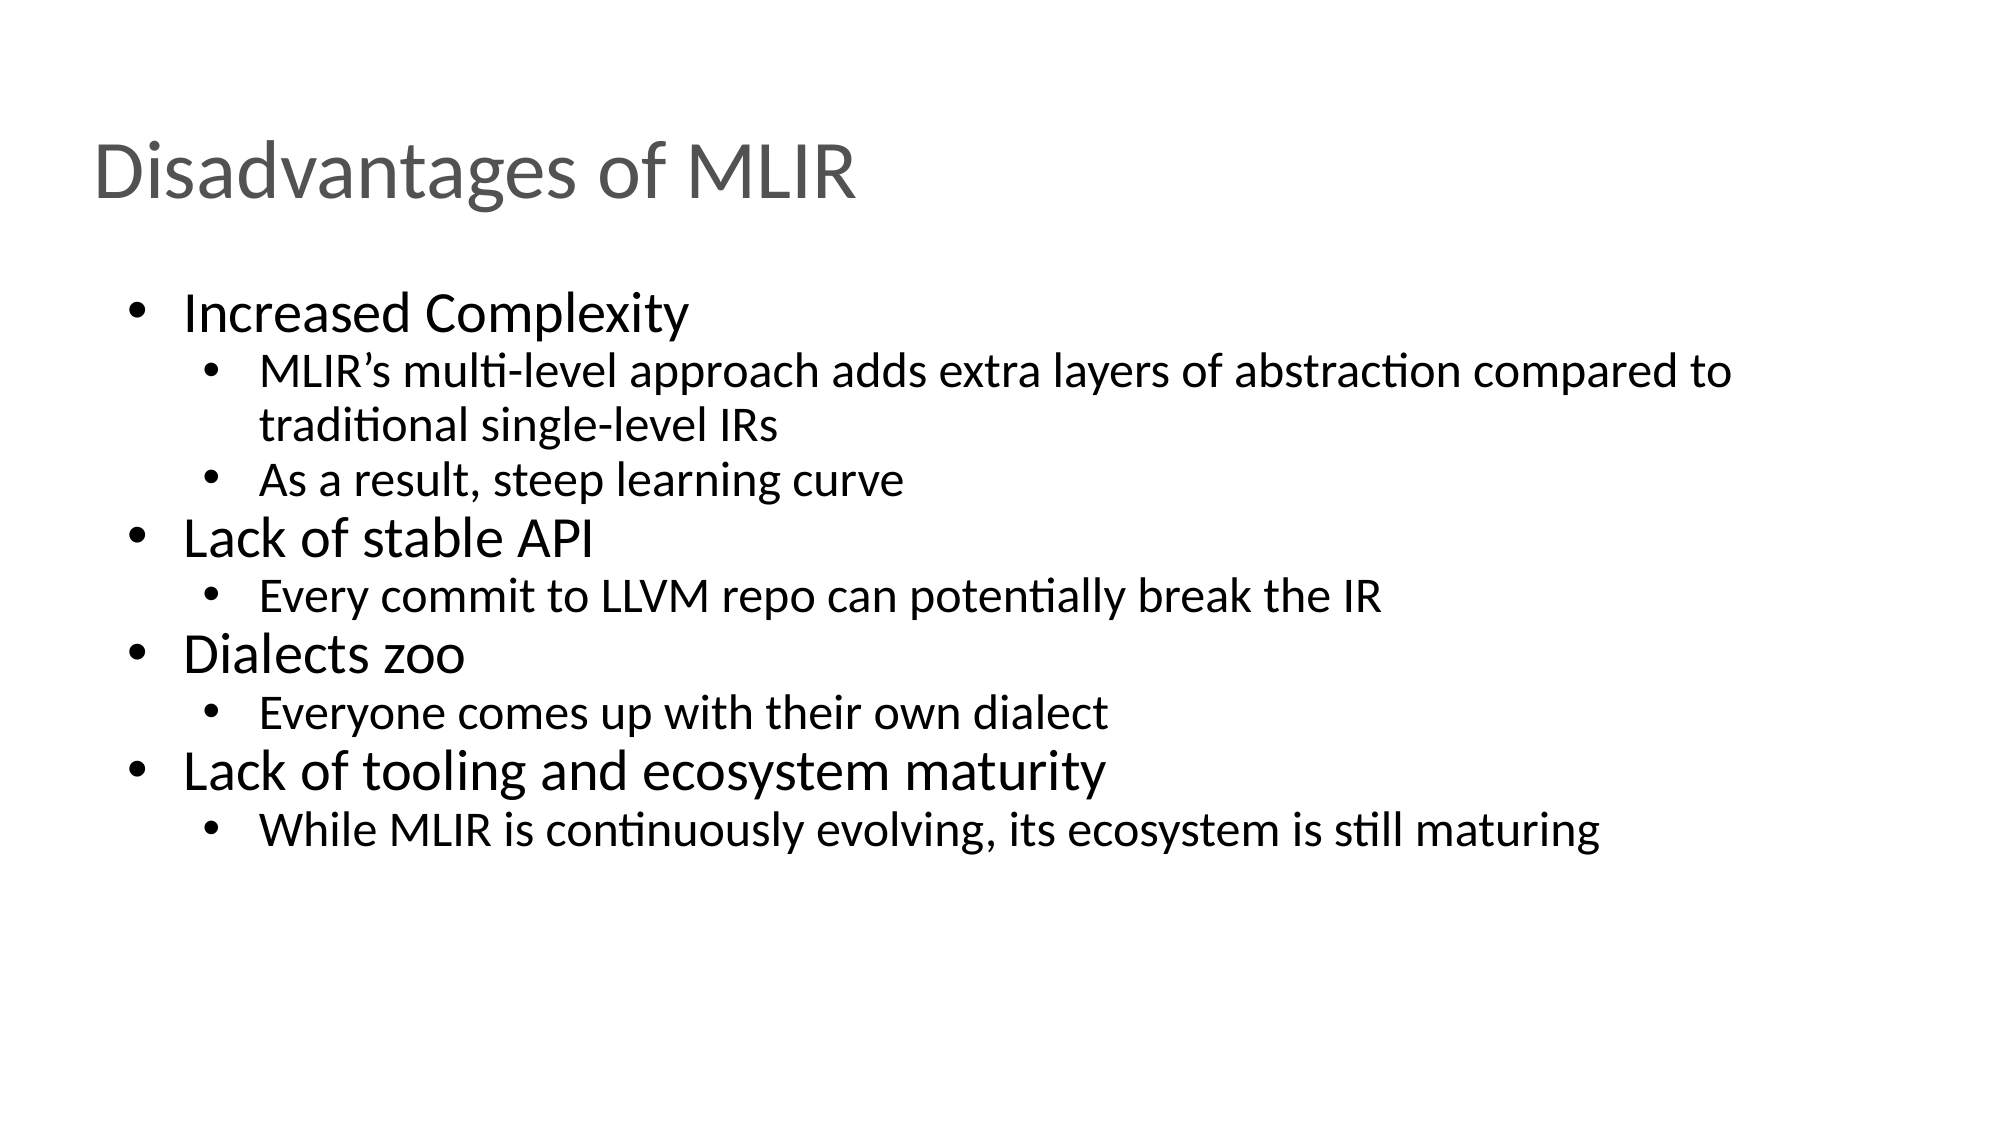

# Disadvantages of MLIR
Increased Complexity
MLIR’s multi-level approach adds extra layers of abstraction compared to traditional single-level IRs
As a result, steep learning curve
Lack of stable API
Every commit to LLVM repo can potentially break the IR
Dialects zoo
Everyone comes up with their own dialect
Lack of tooling and ecosystem maturity
While MLIR is continuously evolving, its ecosystem is still maturing